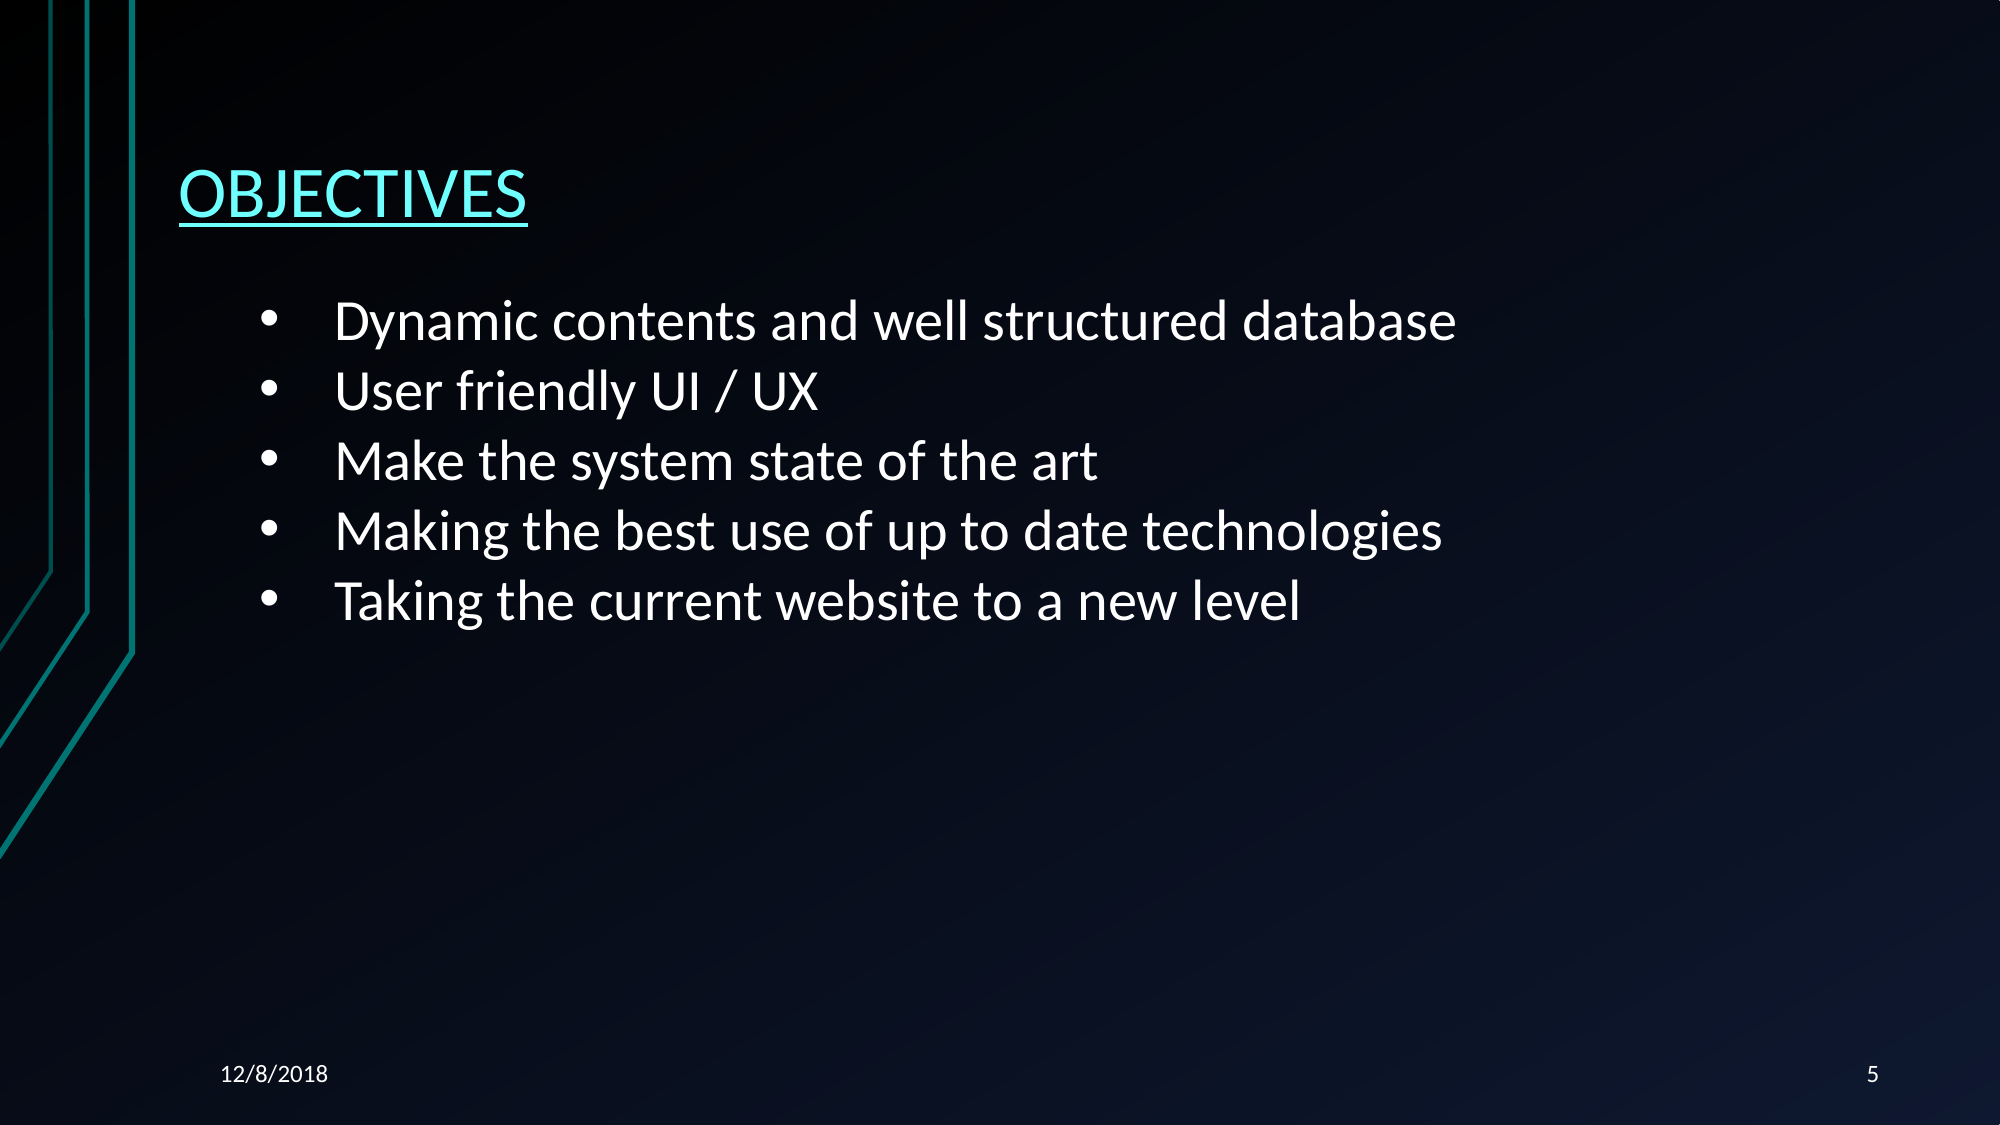

OBJECTIVES
Dynamic contents and well structured database
User friendly UI / UX
Make the system state of the art
Making the best use of up to date technologies
Taking the current website to a new level

12/8/2018
5